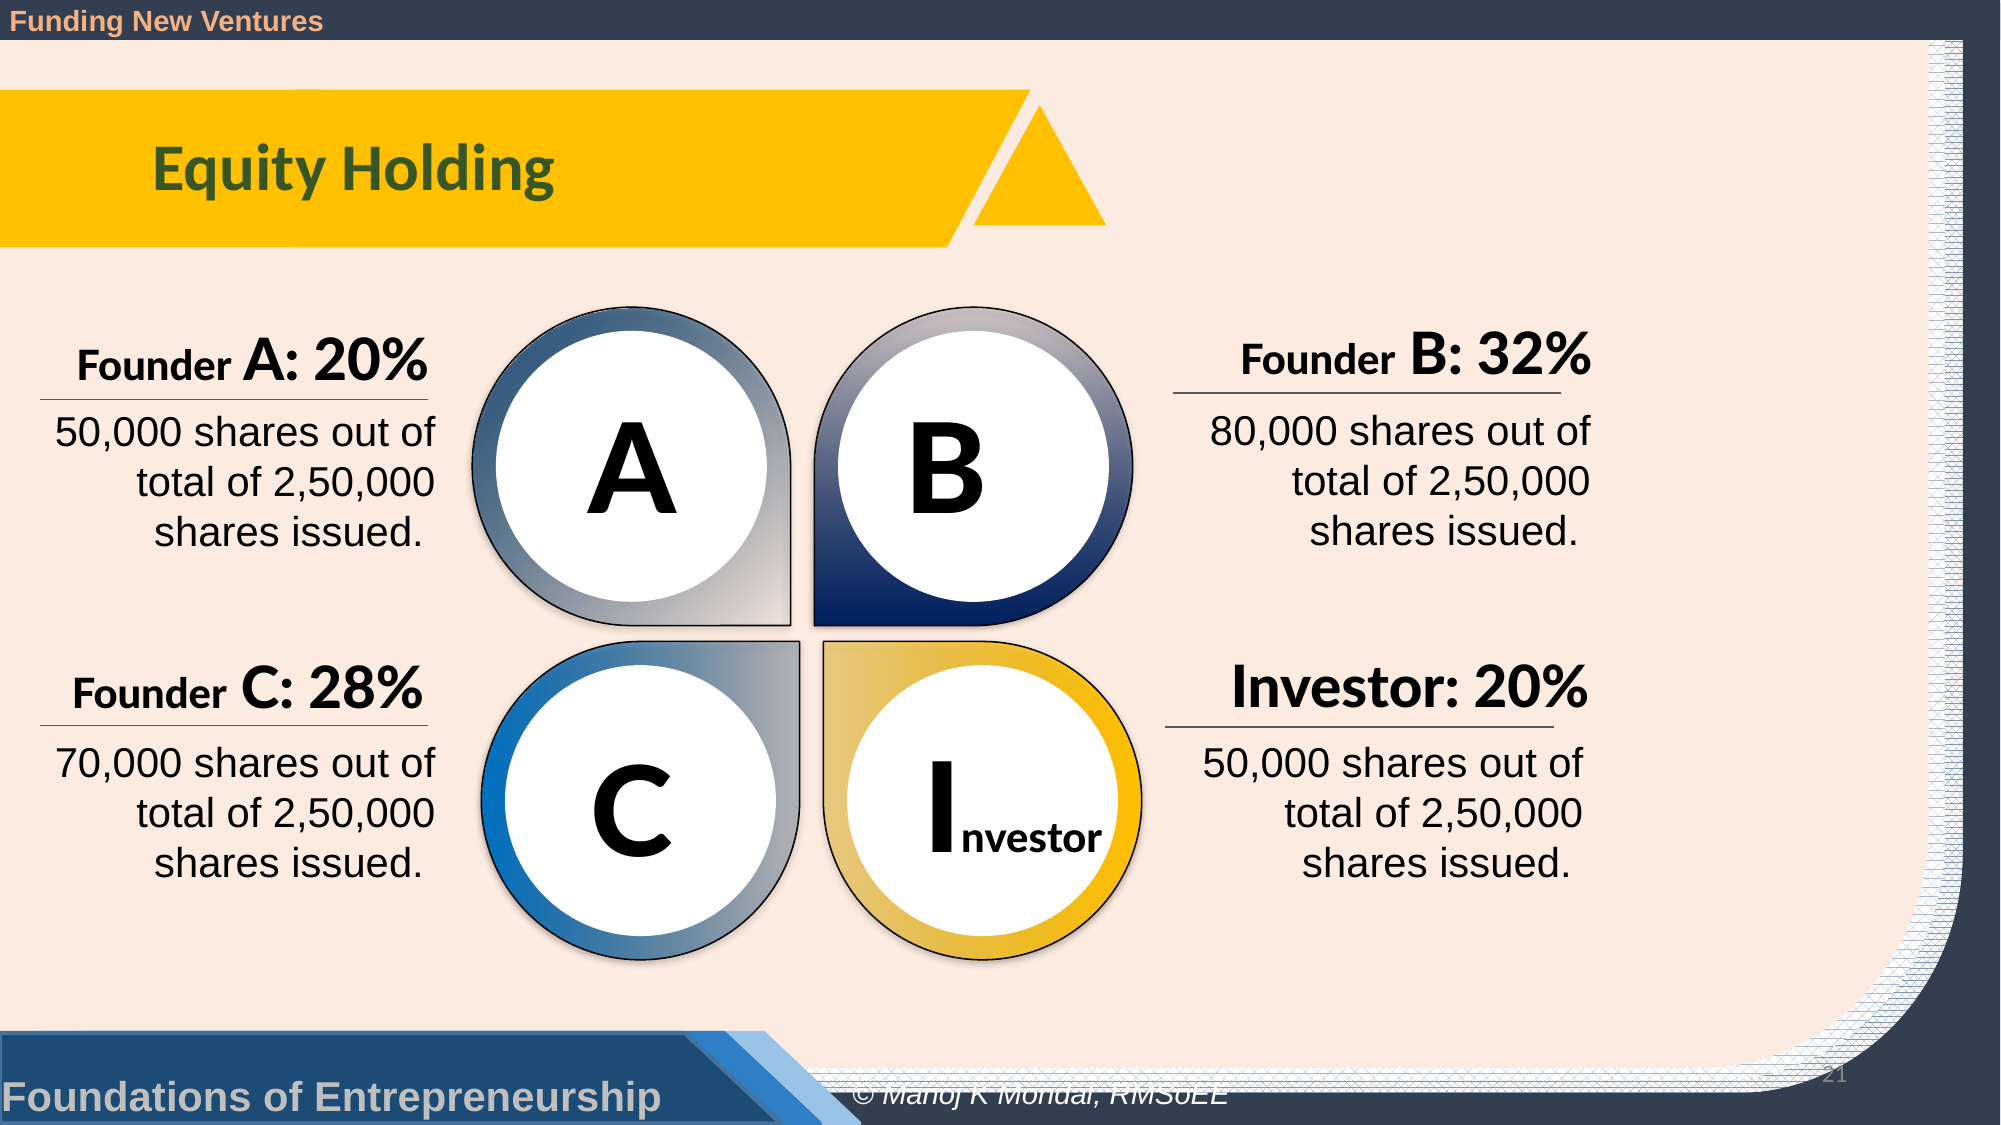

# Equity Holding

Founder B: 32%
80,000 shares out of total of 2,50,000 shares issued.
Founder A: 20%
50,000 shares out of total of 2,50,000 shares issued.
A
B

Investor: 20%
50,000 shares out of total of 2,50,000 shares issued.
Founder C: 28%
70,000 shares out of total of 2,50,000 shares issued.
Investor
C
21